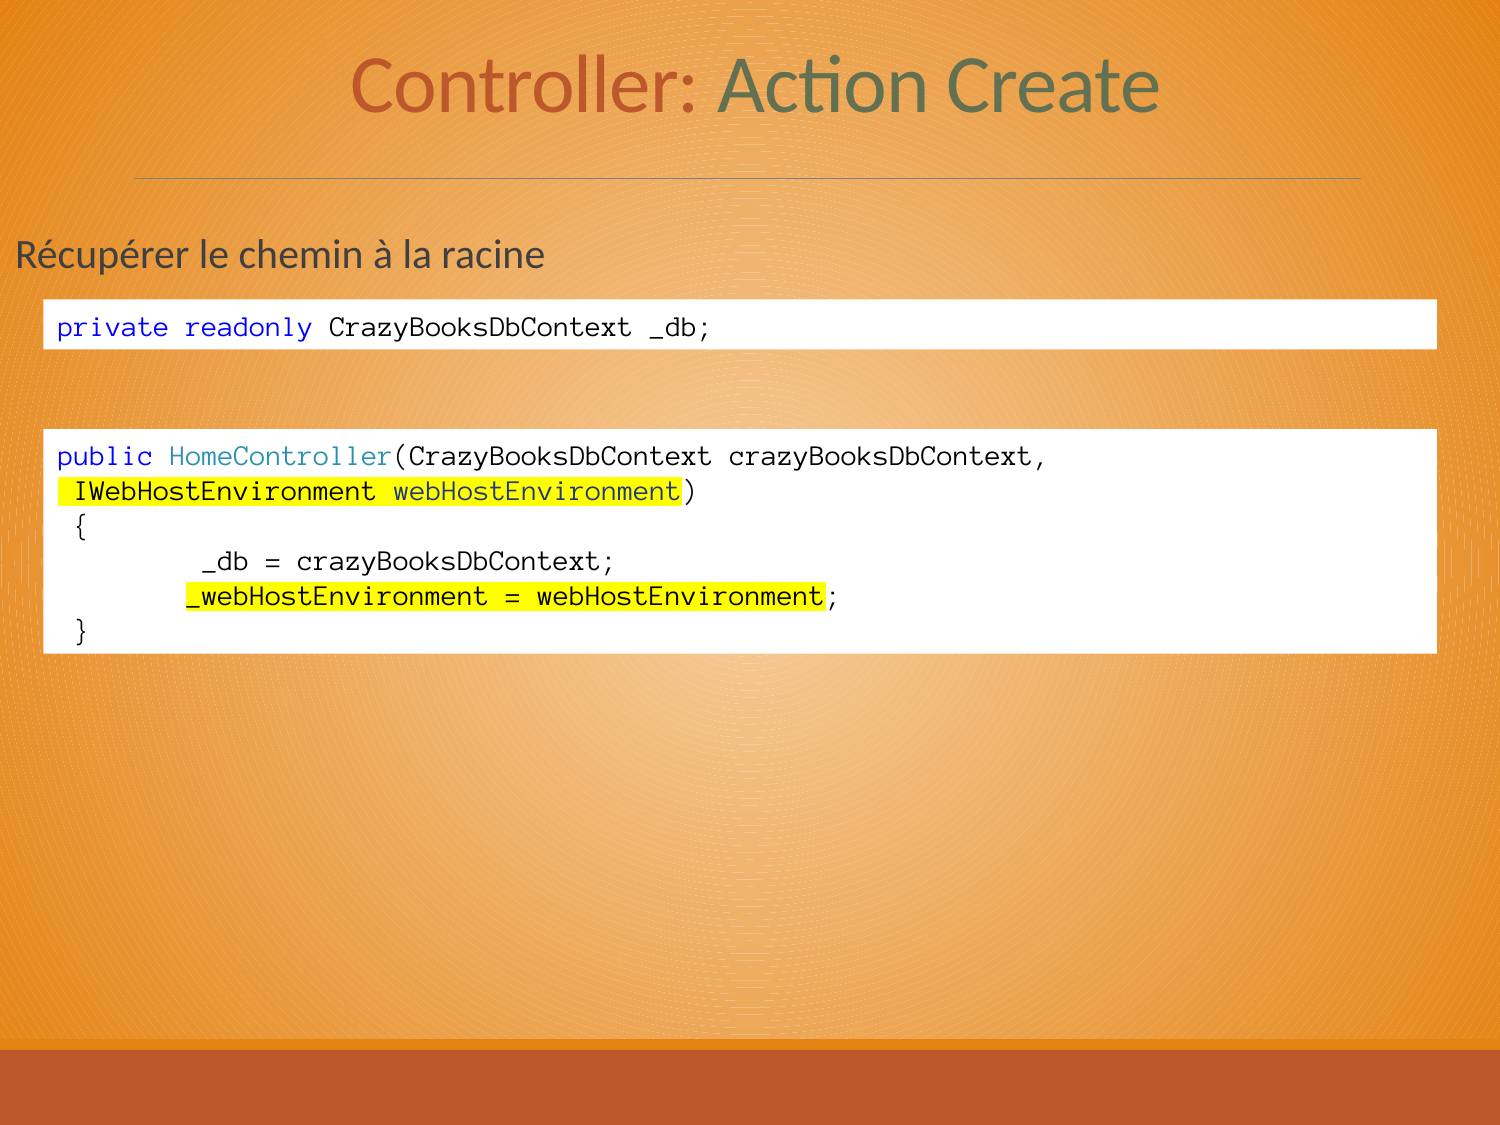

# Controller: Action Create
Récupérer le chemin à la racine

private readonly CrazyBooksDbContext _db;
public HomeController(CrazyBooksDbContext crazyBooksDbContext,
 IWebHostEnvironment webHostEnvironment)
 {
         _db = crazyBooksDbContext;
        _webHostEnvironment = webHostEnvironment;
 }